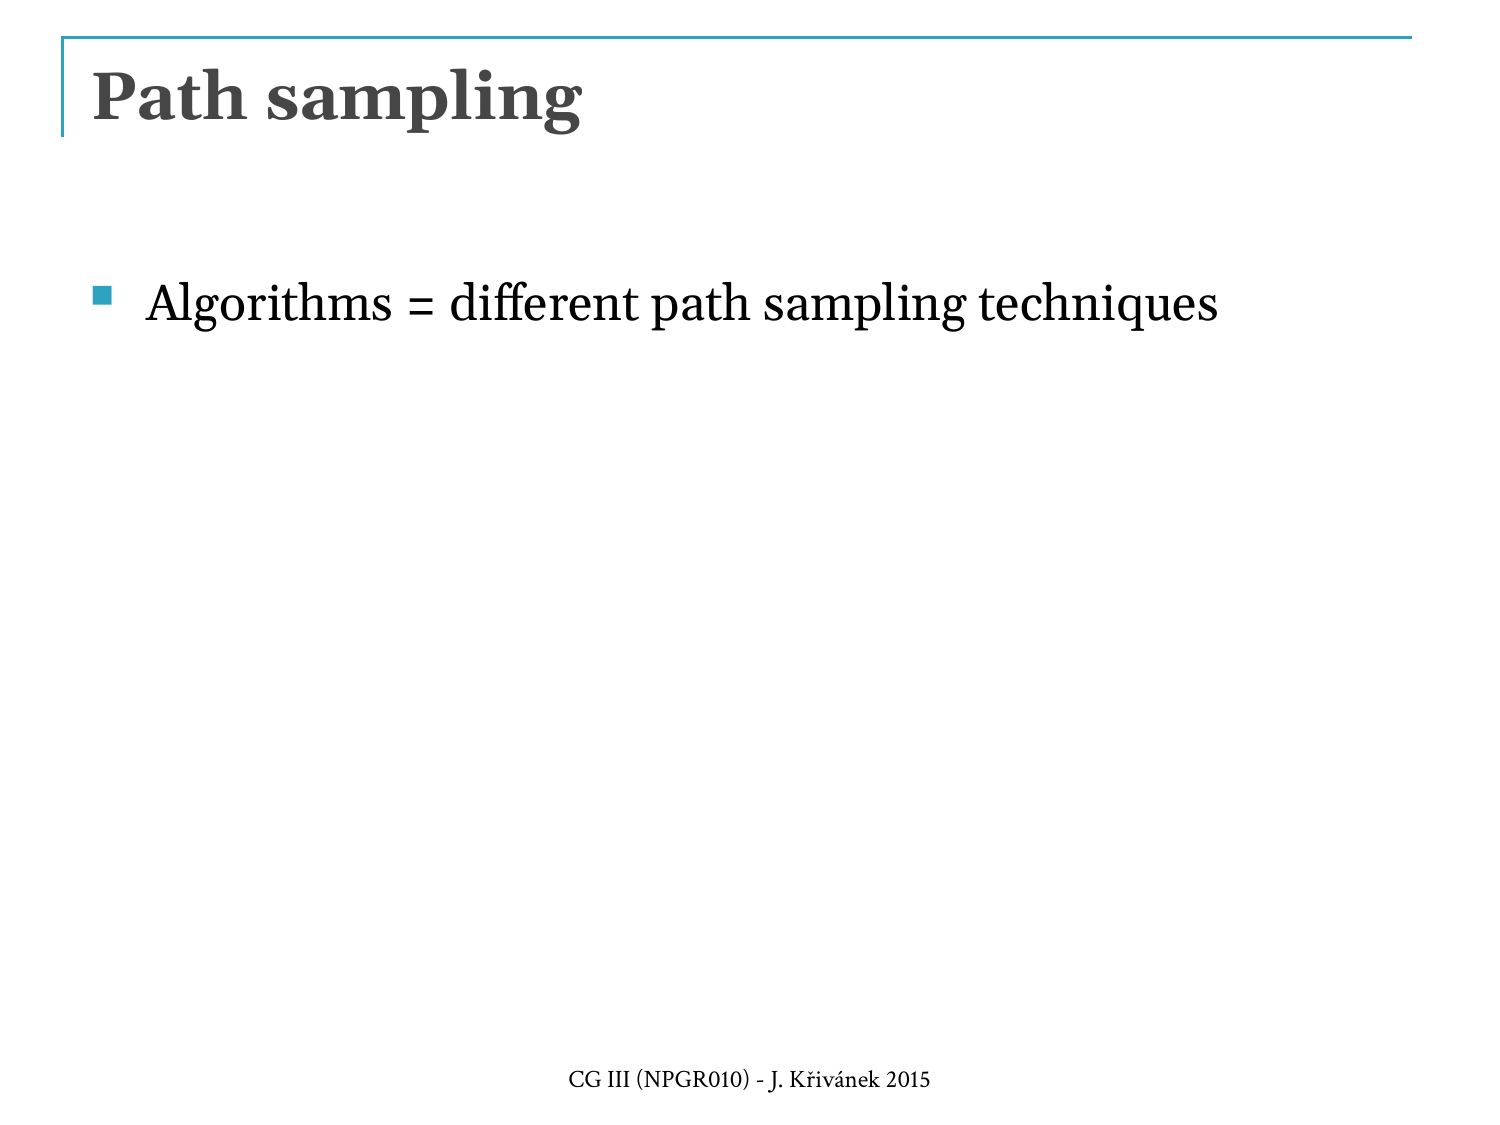

# Path sampling
Algorithms = different path sampling techniques
CG III (NPGR010) - J. Křivánek 2015